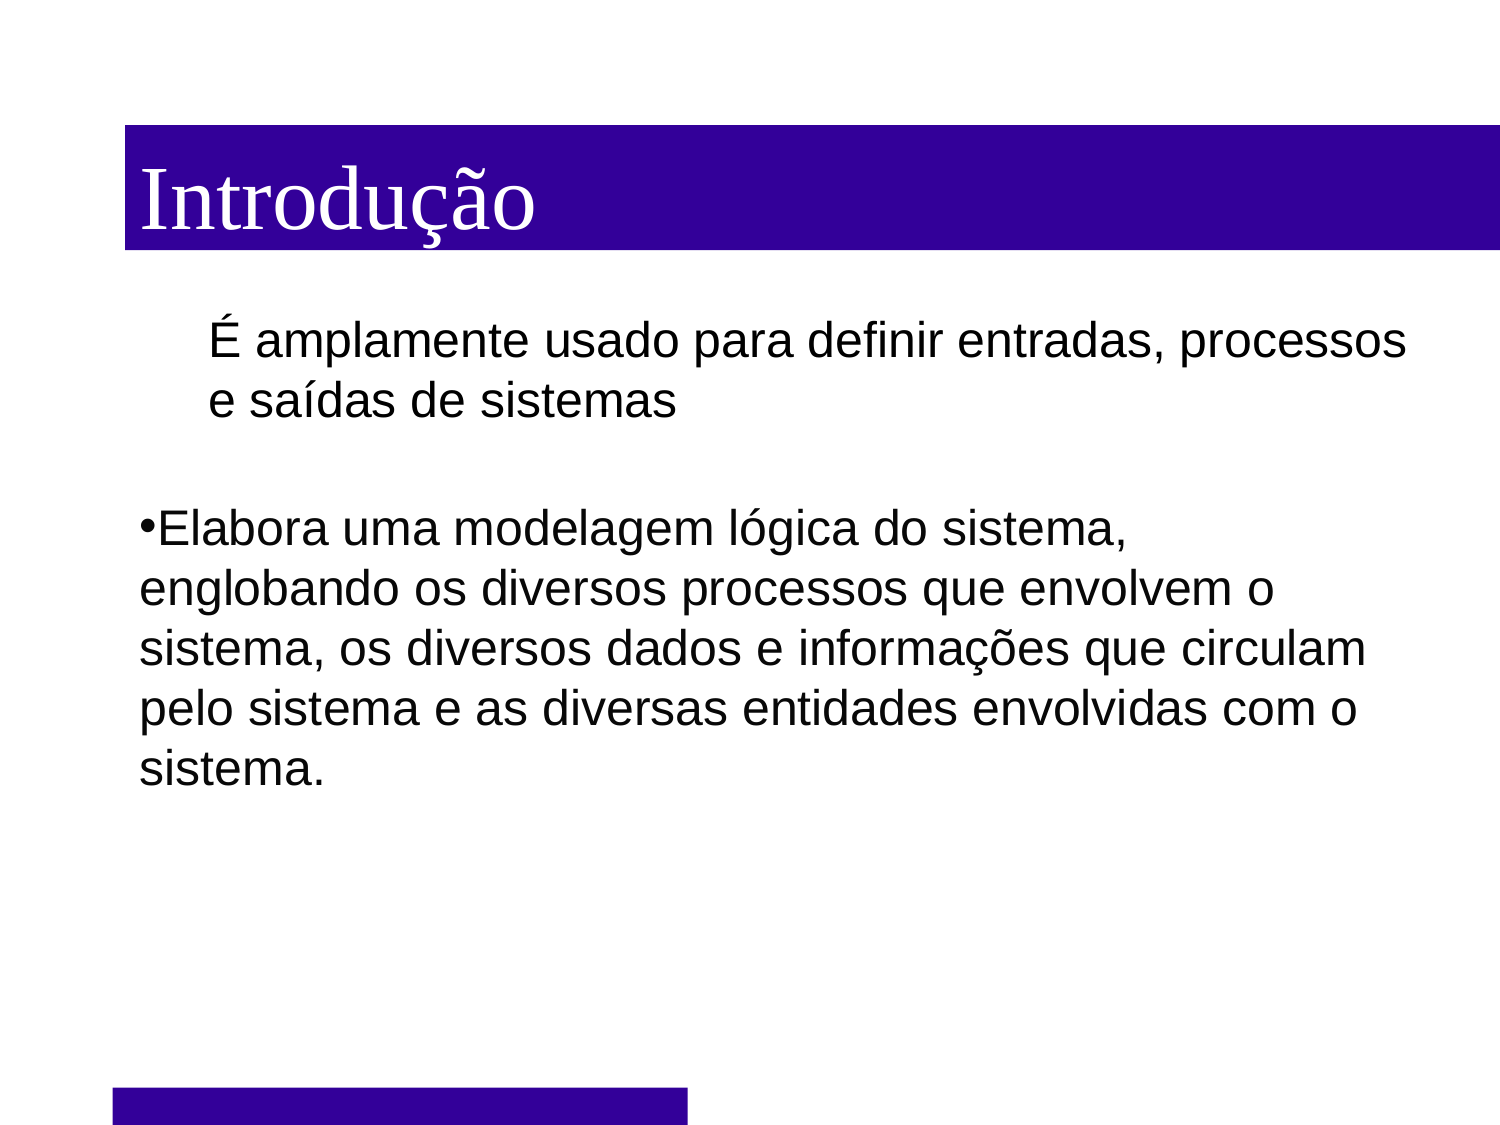

Introdução
	É amplamente usado para definir entradas, processos e saídas de sistemas
Elabora uma modelagem lógica do sistema, englobando os diversos processos que envolvem o sistema, os diversos dados e informações que circulam pelo sistema e as diversas entidades envolvidas com o sistema.